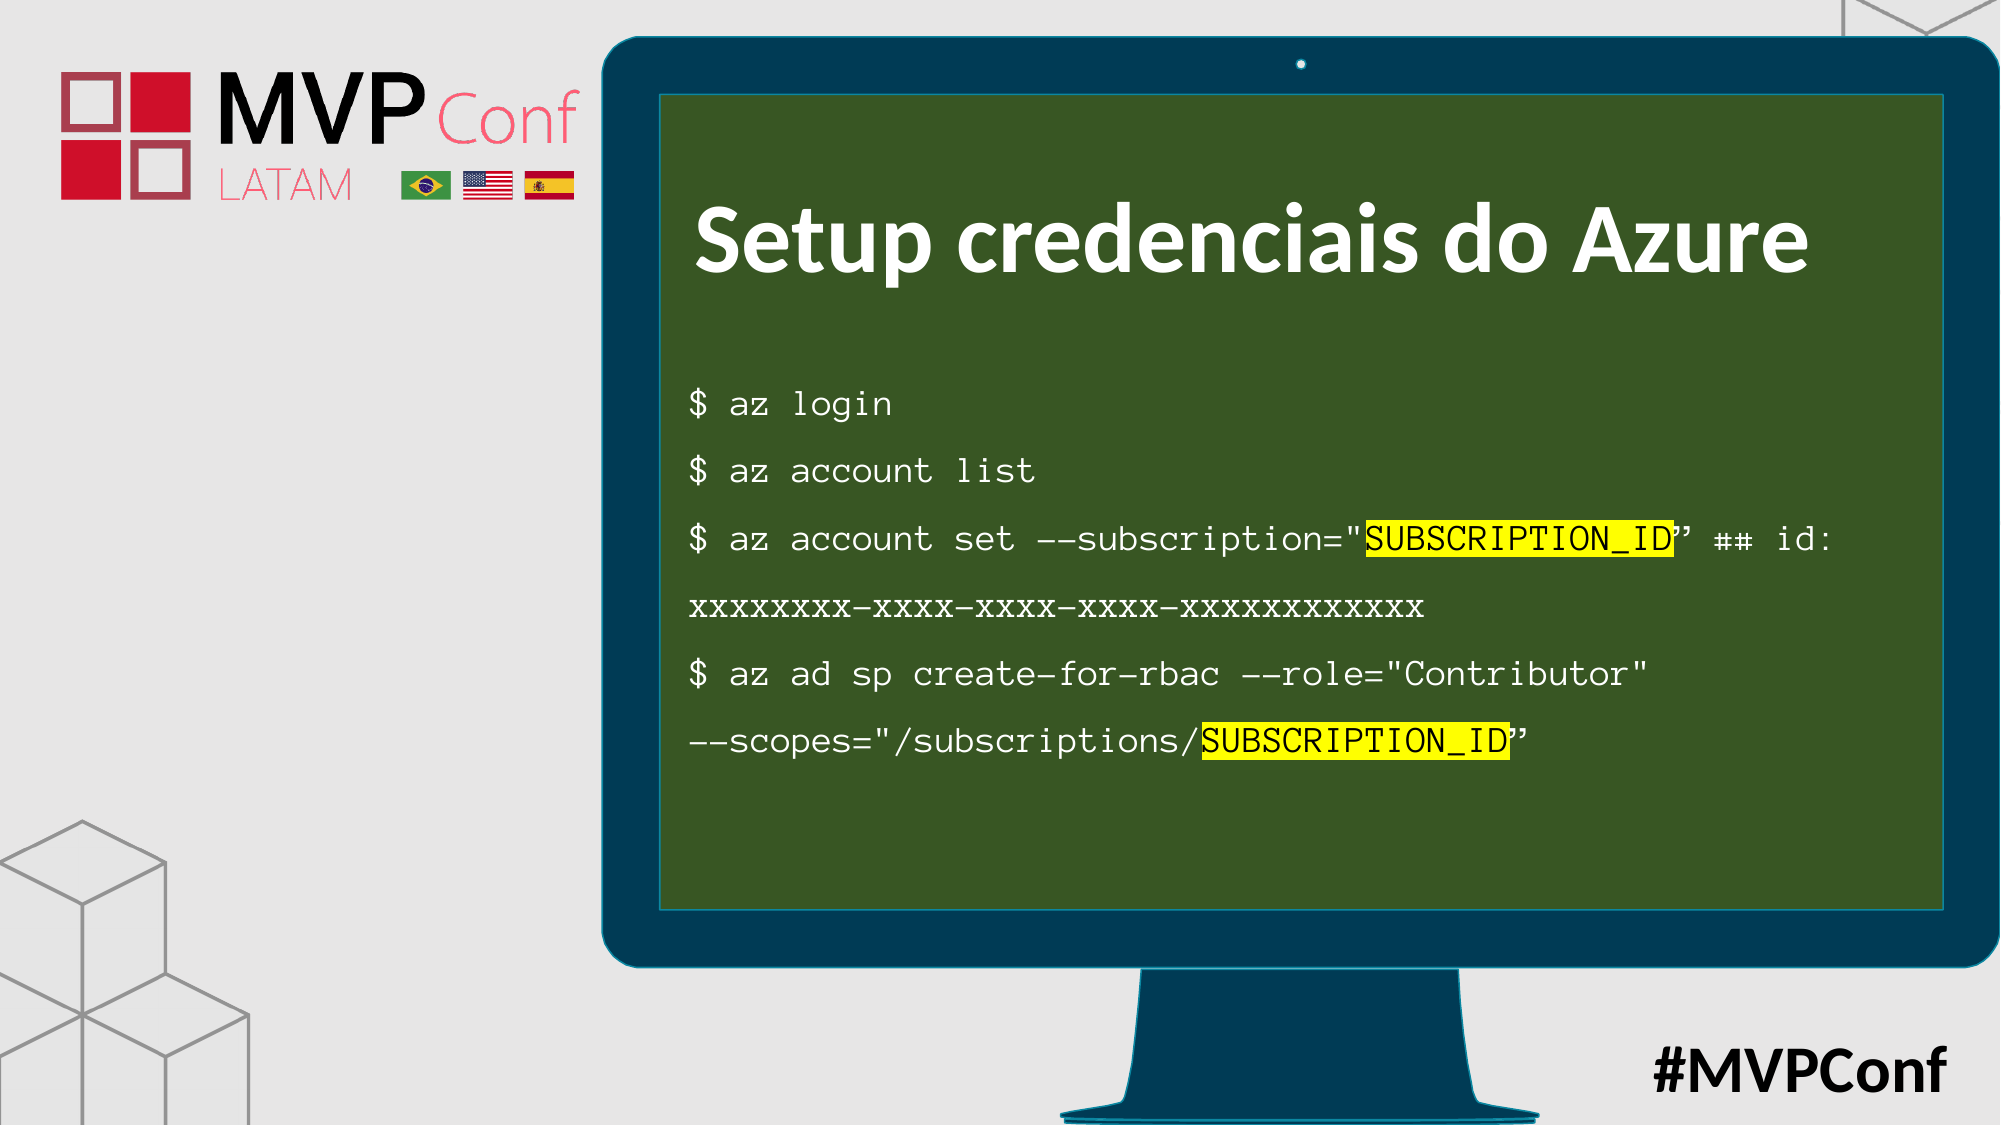

Setup credenciais do Azure

$ az login
$ az account list
$ az account set --subscription="SUBSCRIPTION_ID” ## id: xxxxxxxx-xxxx-xxxx-xxxx-xxxxxxxxxxxx
$ az ad sp create-for-rbac --role="Contributor" --scopes="/subscriptions/SUBSCRIPTION_ID”